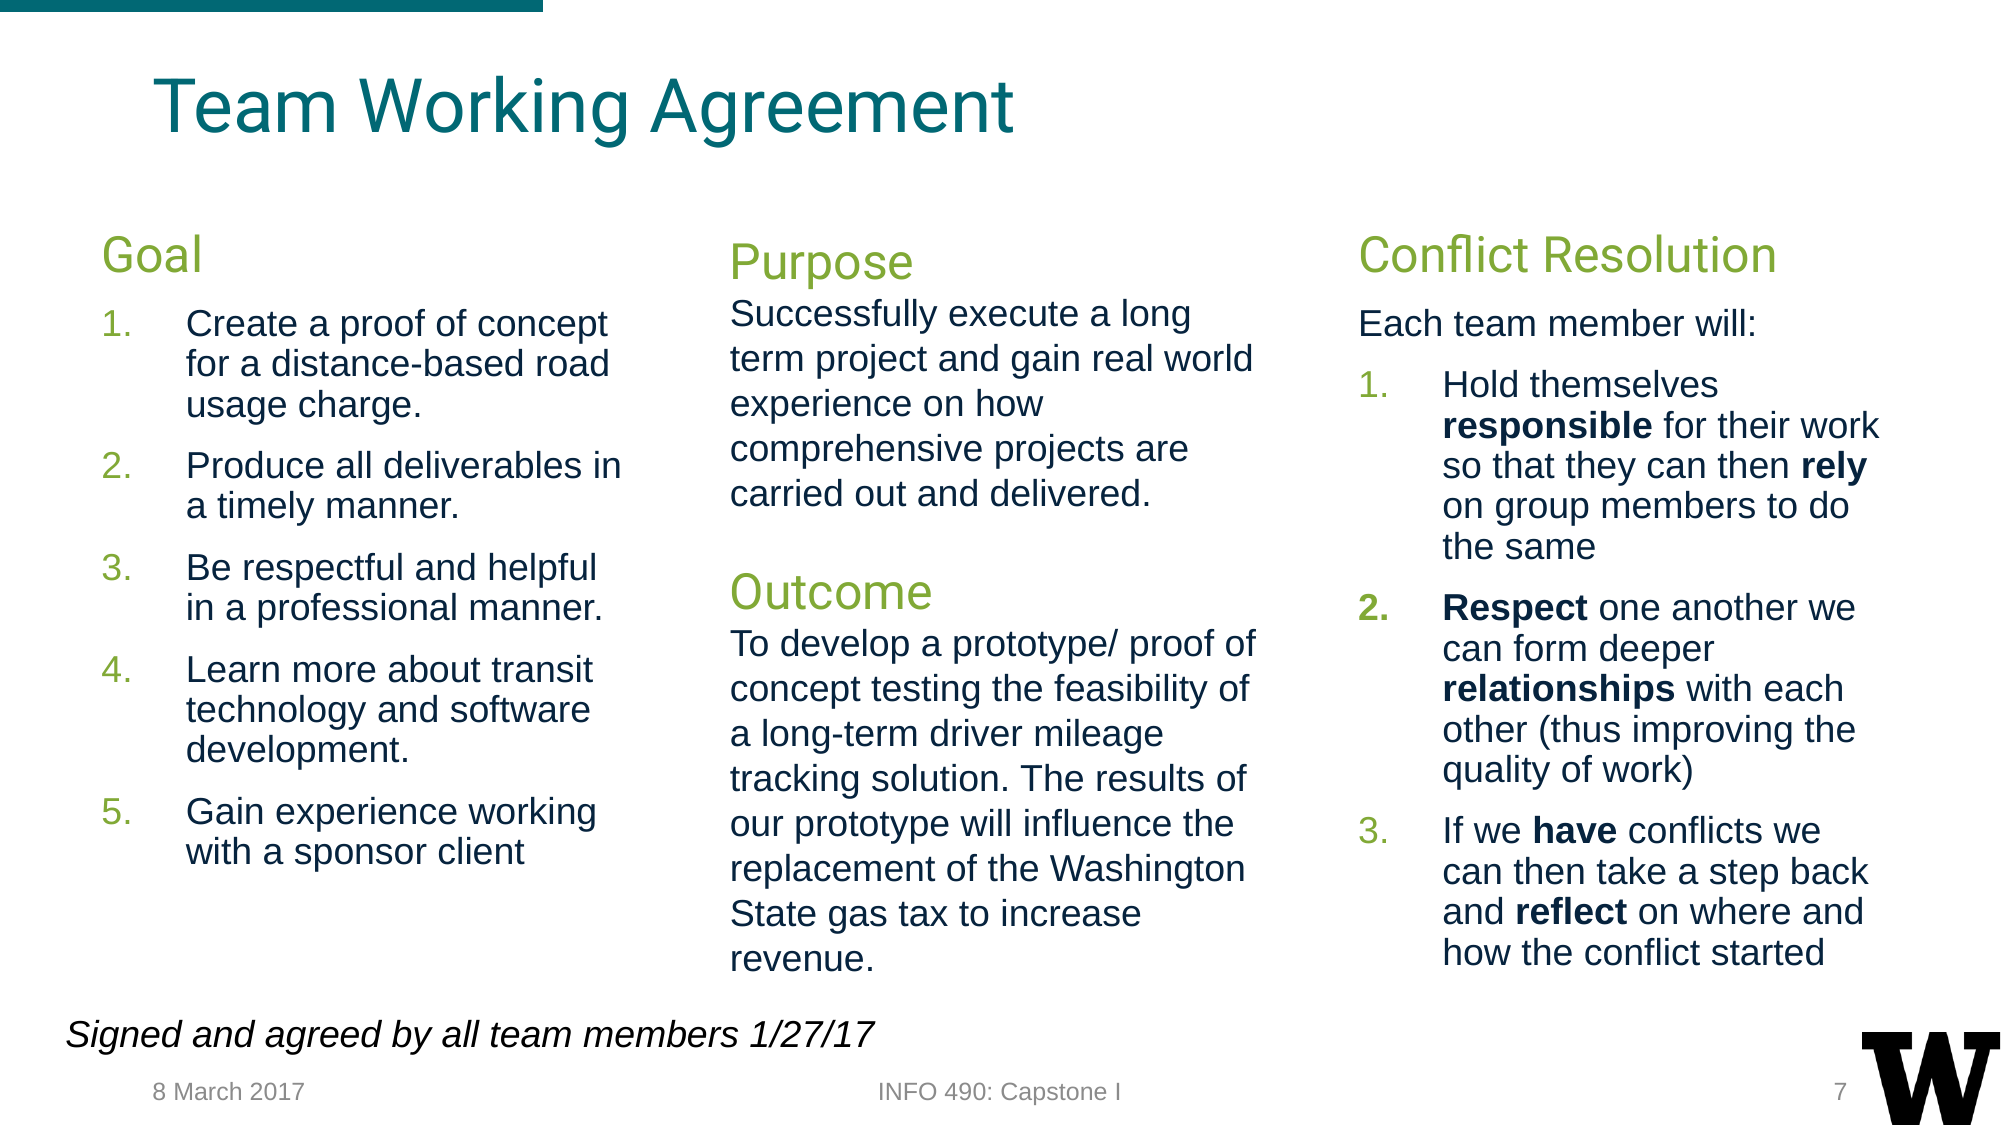

# Team Working Agreement
Goal
Create a proof of concept for a distance-based road usage charge.
Produce all deliverables in a timely manner.
Be respectful and helpful in a professional manner.
Learn more about transit technology and software development.
Gain experience working with a sponsor client

Purpose
Successfully execute a long term project and gain real world experience on how comprehensive projects are carried out and delivered.

Outcome
To develop a prototype/ proof of concept testing the feasibility of a long-term driver mileage tracking solution. The results of our prototype will influence the replacement of the Washington State gas tax to increase revenue.

Conflict Resolution
Each team member will:
Hold themselves responsible for their work so that they can then rely on group members to do the same
Respect one another we can form deeper relationships with each other (thus improving the quality of work)
If we have conflicts we can then take a step back and reflect on where and how the conflict started
Signed and agreed by all team members 1/27/17
8 March 2017
INFO 490: Capstone I
7